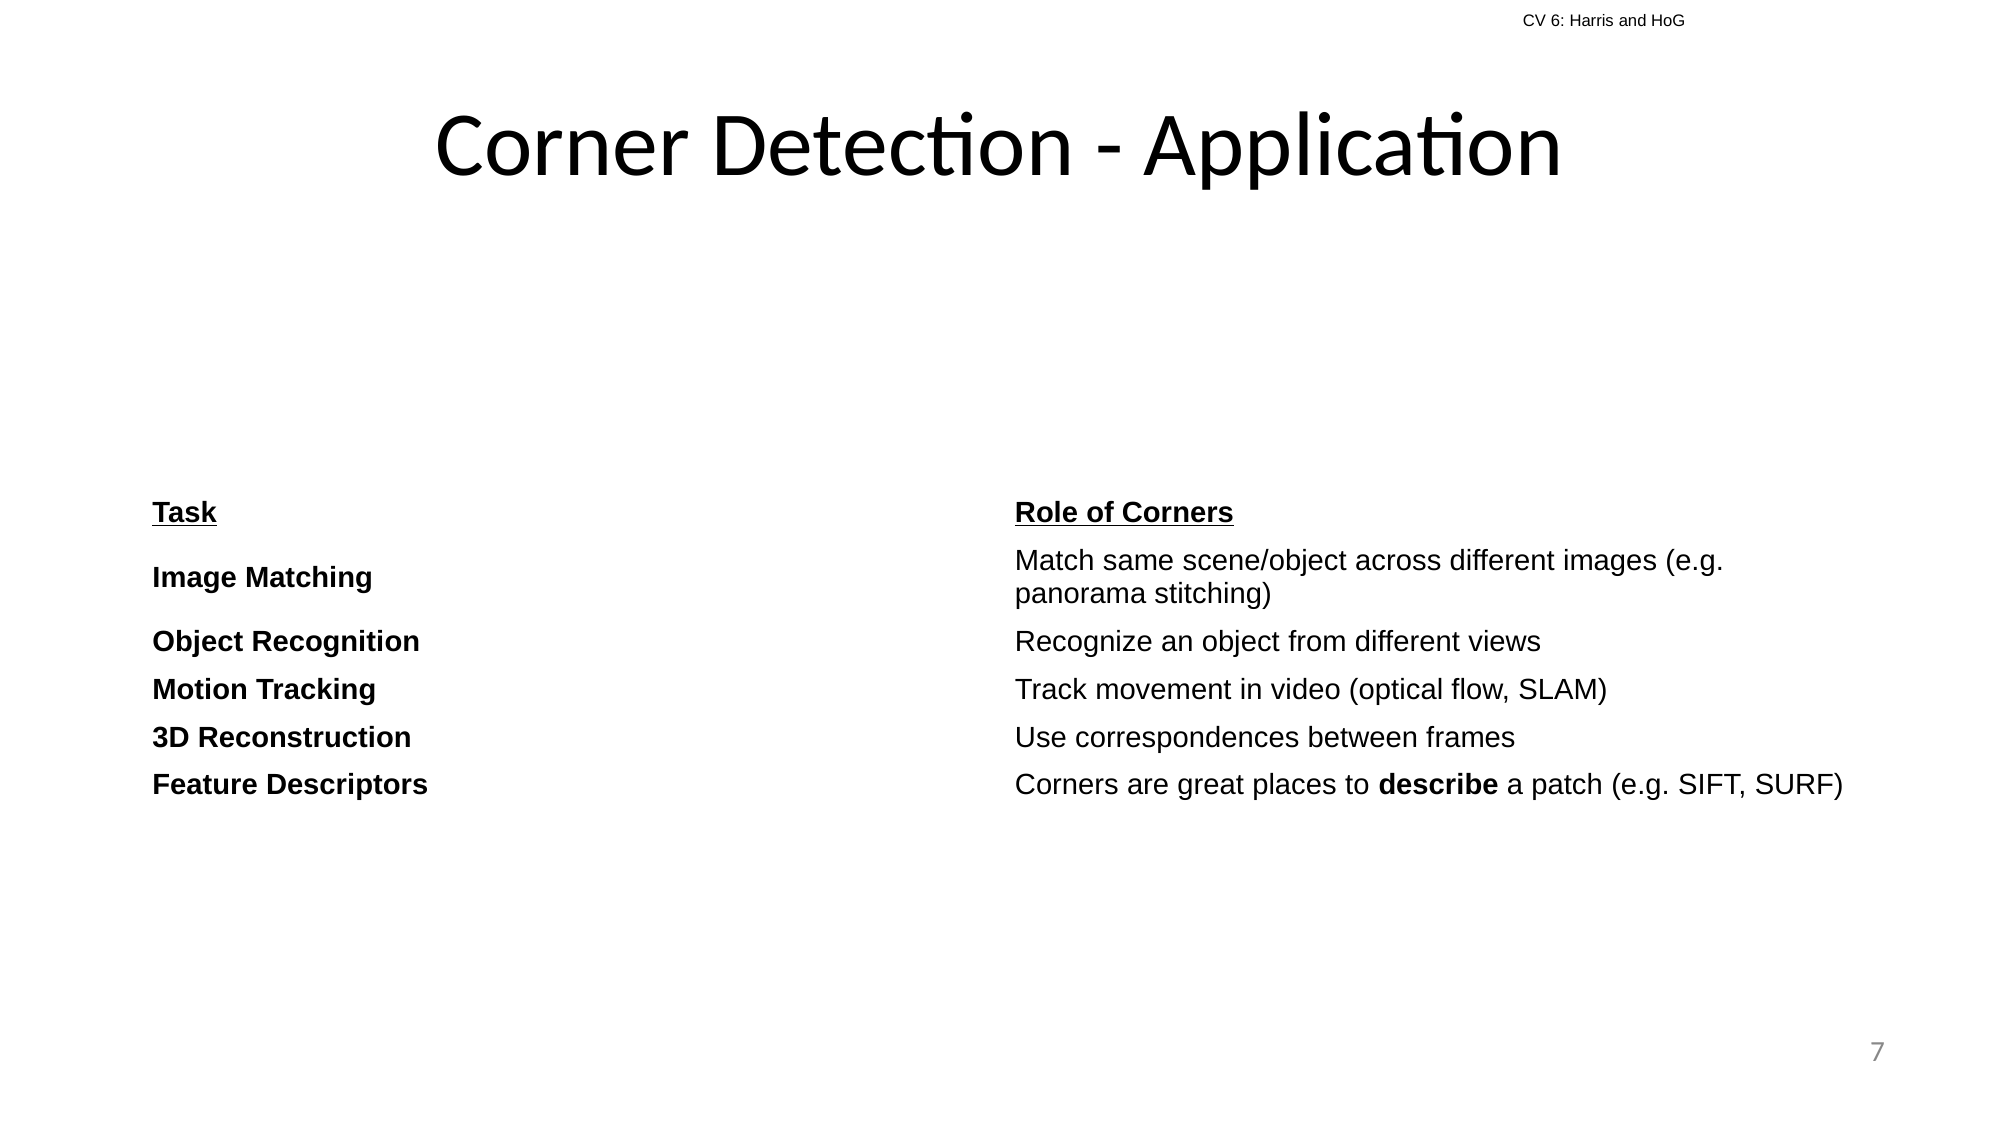

# Corner Detection - Application
| Task | Role of Corners |
| --- | --- |
| Image Matching | Match same scene/object across different images (e.g. panorama stitching) |
| Object Recognition | Recognize an object from different views |
| Motion Tracking | Track movement in video (optical flow, SLAM) |
| 3D Reconstruction | Use correspondences between frames |
| Feature Descriptors | Corners are great places to describe a patch (e.g. SIFT, SURF) |
7